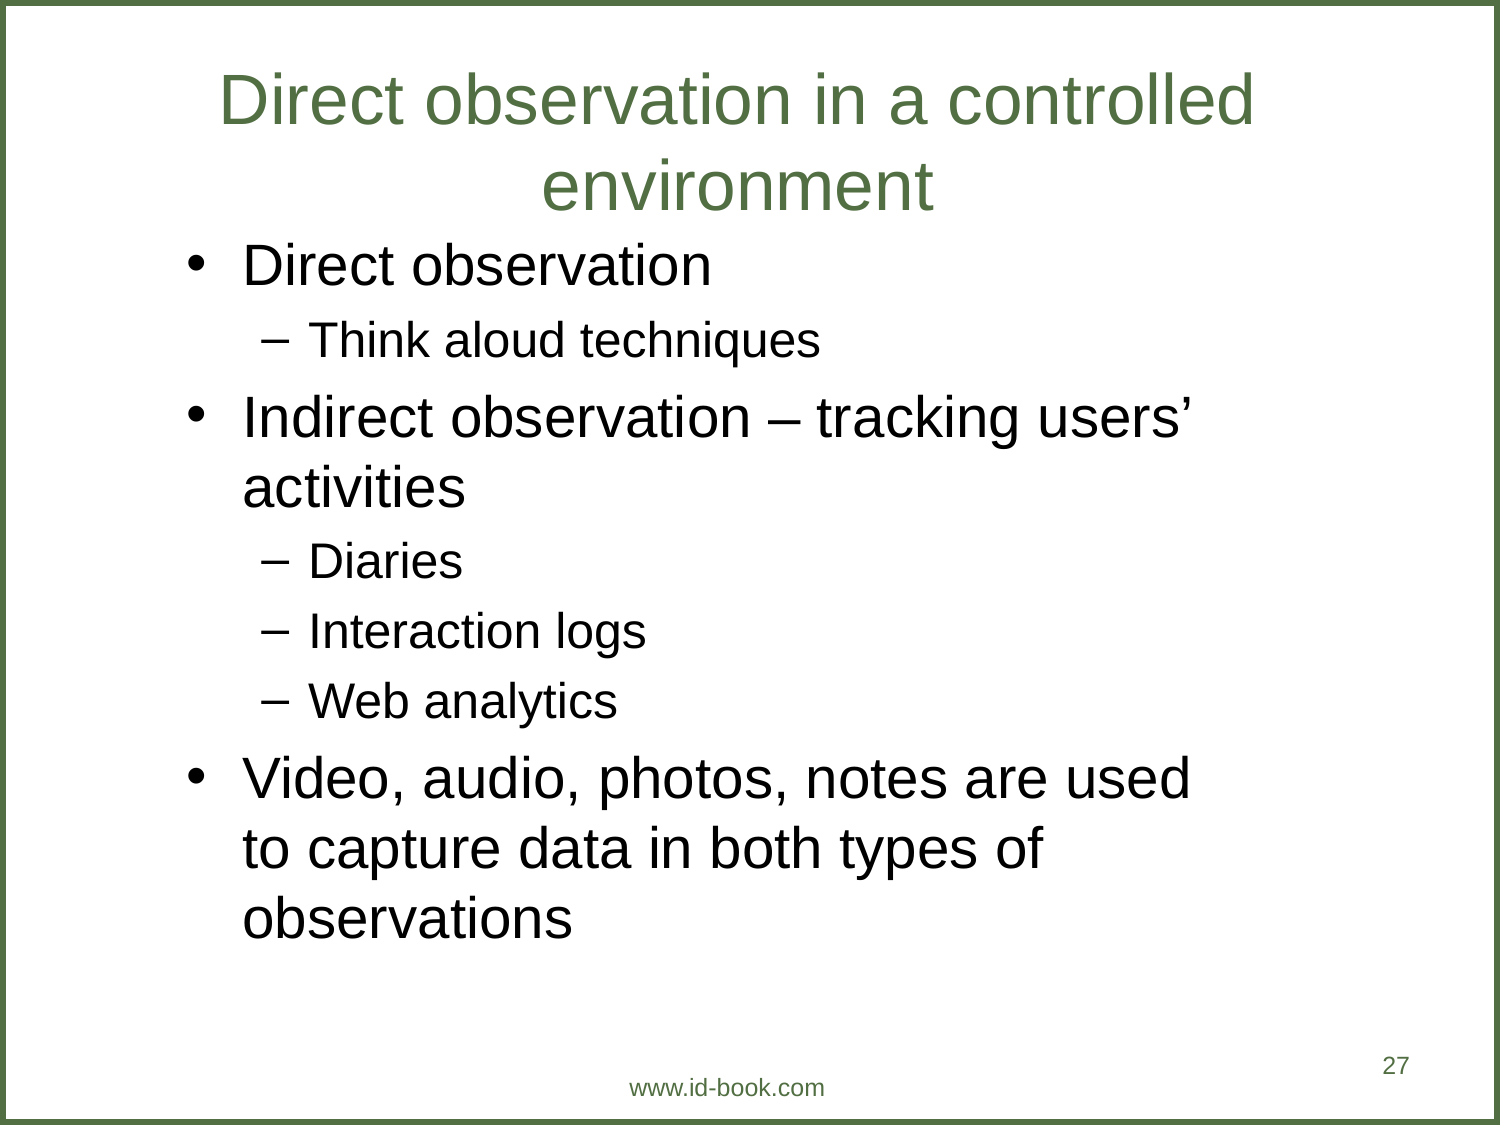

# Direct observation in a controlled environment
Direct observation
Think aloud techniques
Indirect observation – tracking users’ activities
Diaries
Interaction logs
Web analytics
Video, audio, photos, notes are used to capture data in both types of observations

27
www.id-book.com